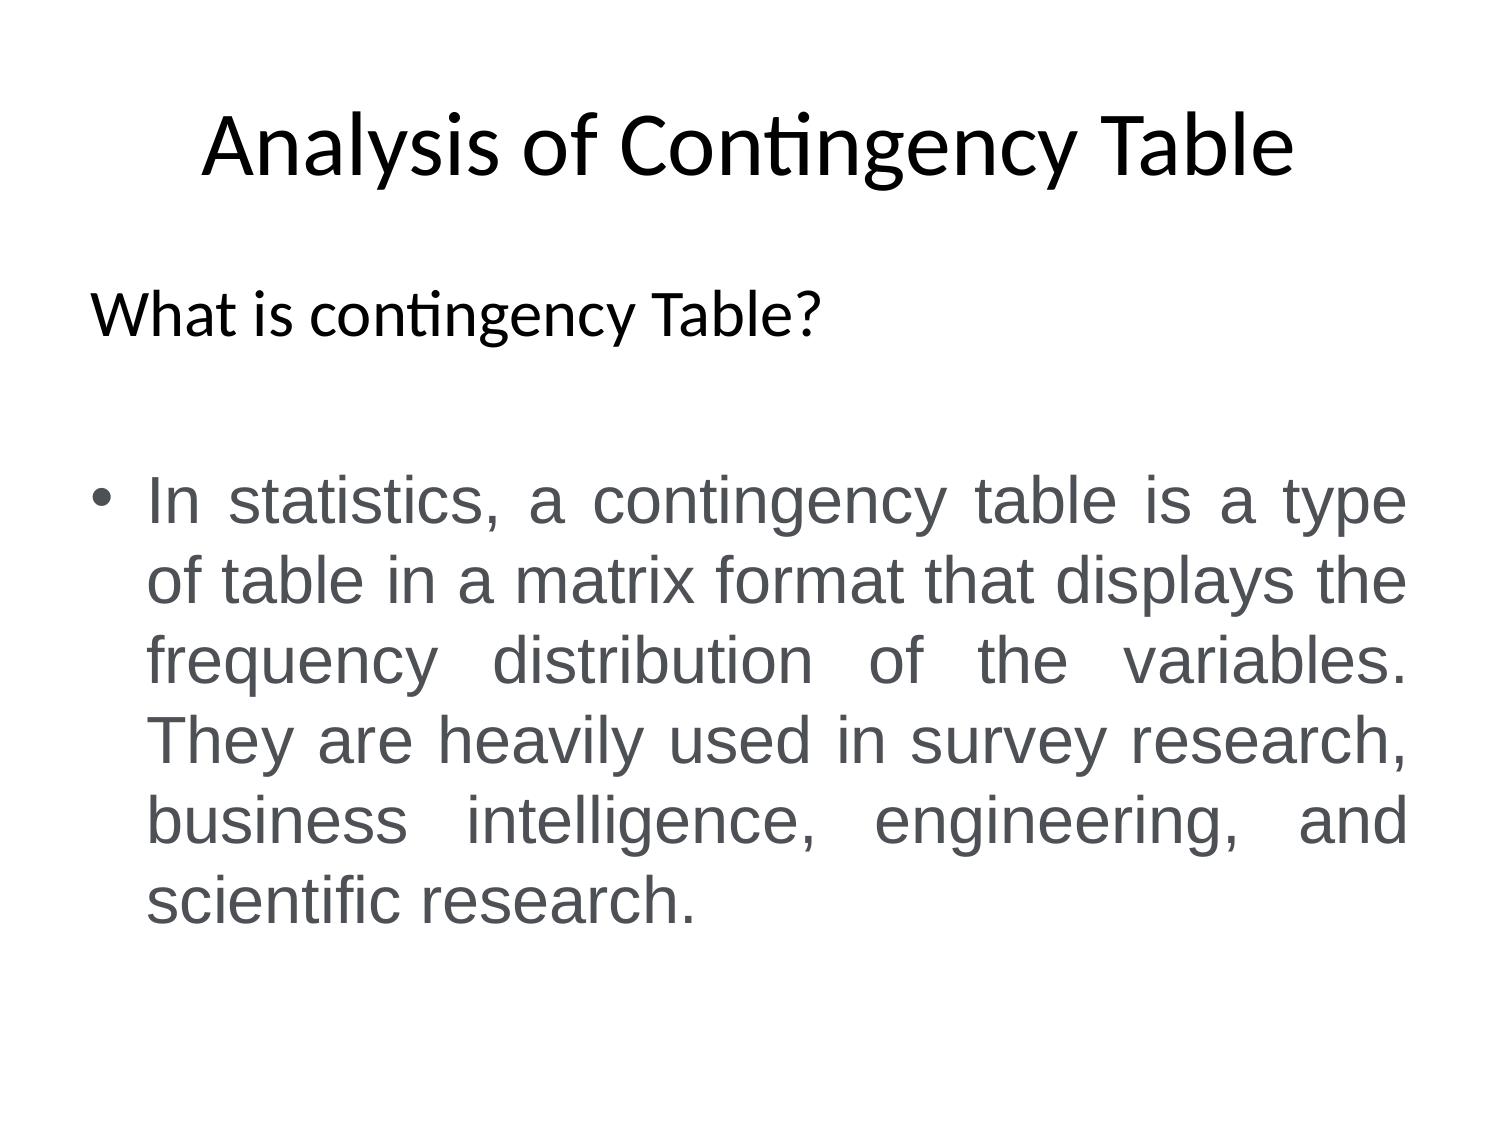

# Analysis of Contingency Table
What is contingency Table?

In statistics, a contingency table is a type of table in a matrix format that displays the frequency distribution of the variables. They are heavily used in survey research, business intelligence, engineering, and scientific research.